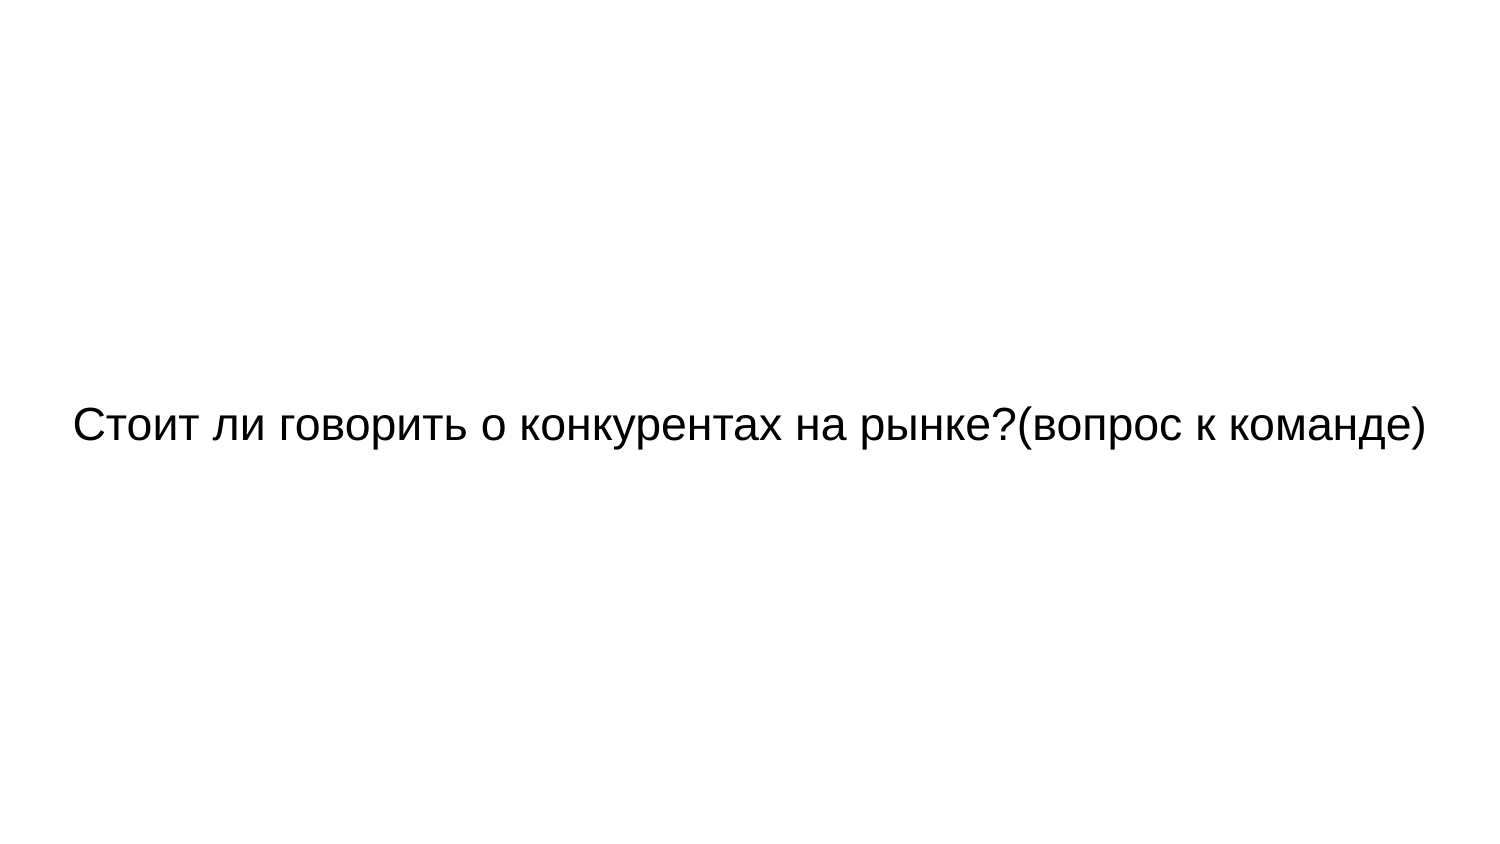

# Стоит ли говорить о конкурентах на рынке?(вопрос к команде)